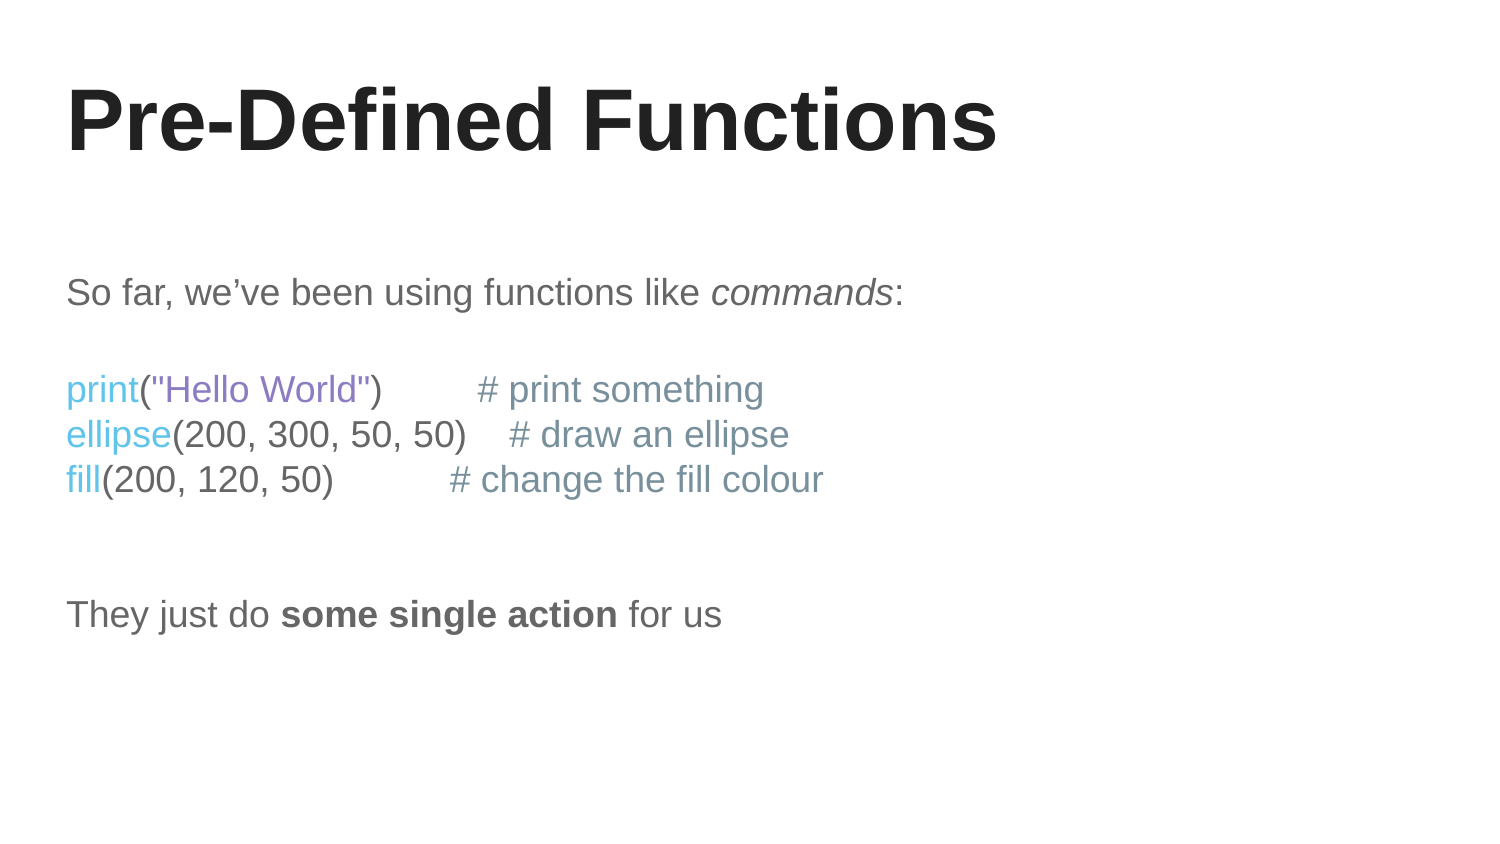

# Pre-Defined Functions

So far, we’ve been using functions like commands:

print("Hello World")         # print something
ellipse(200, 300, 50, 50)    # draw an ellipse
fill(200, 120, 50)           # change the fill colour

They just do some single action for us